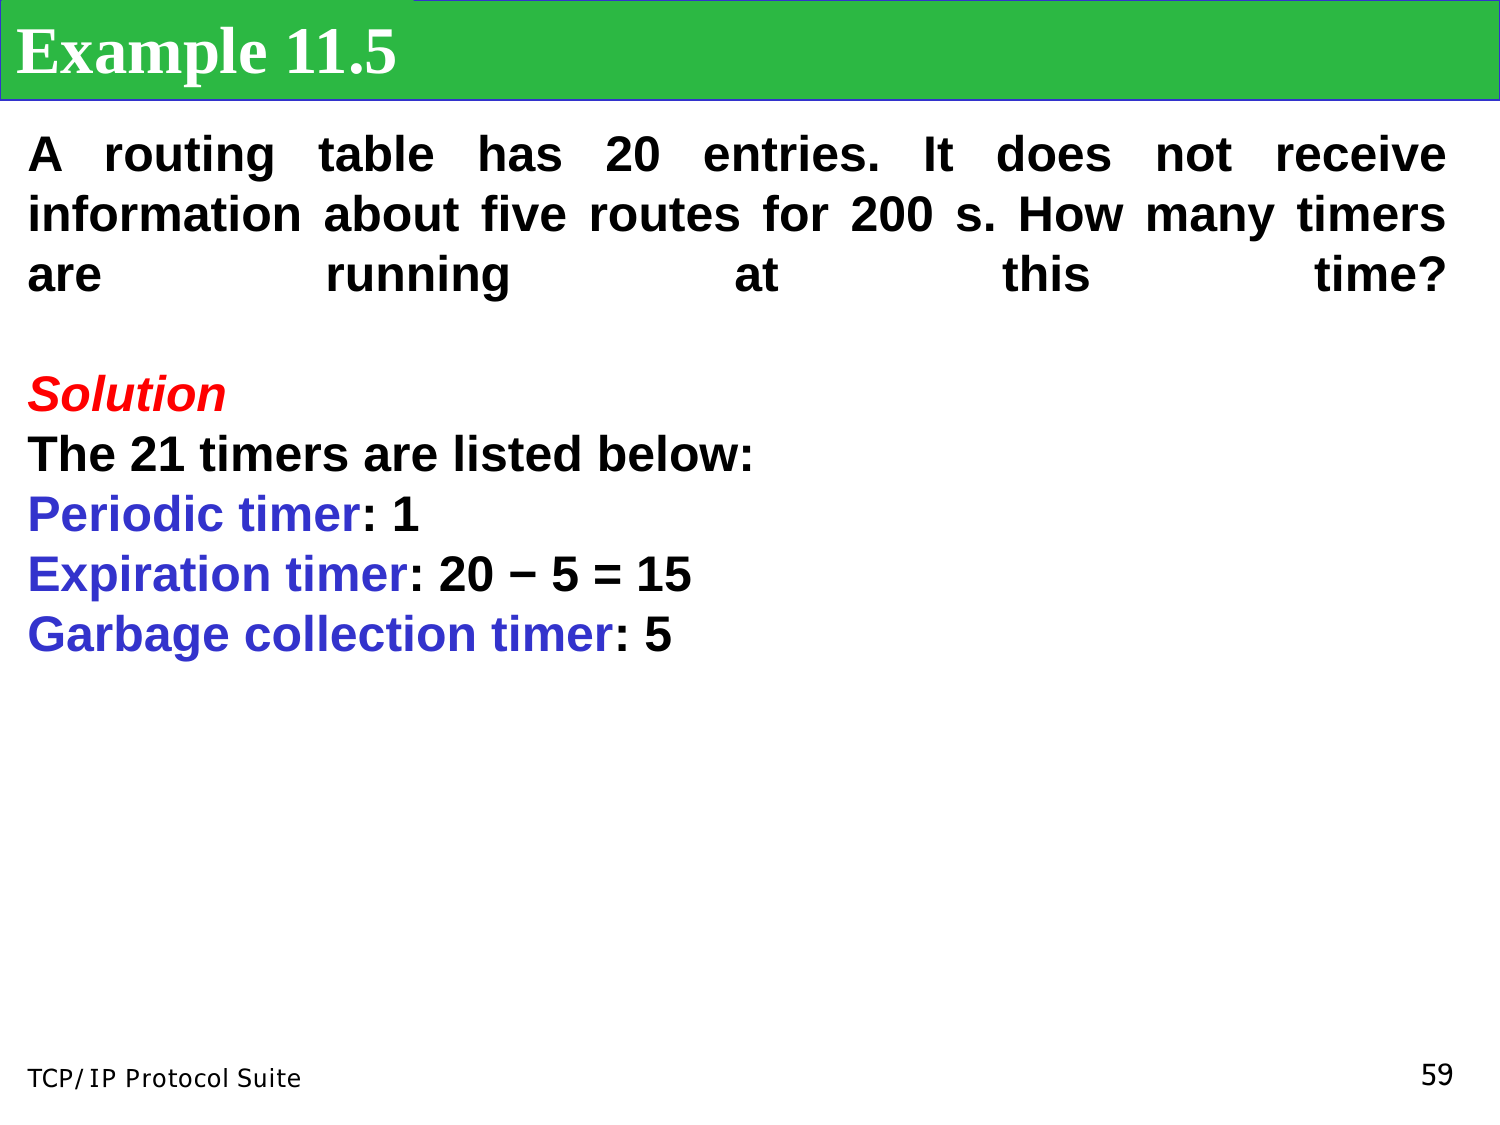

Example 11.5
A routing table has 20 entries. It does not receive information about five routes for 200 s. How many timers are running at this time?
Solution
The 21 timers are listed below:
Periodic timer: 1
Expiration timer: 20 − 5 = 15
Garbage collection timer: 5
59
TCP/IP Protocol Suite